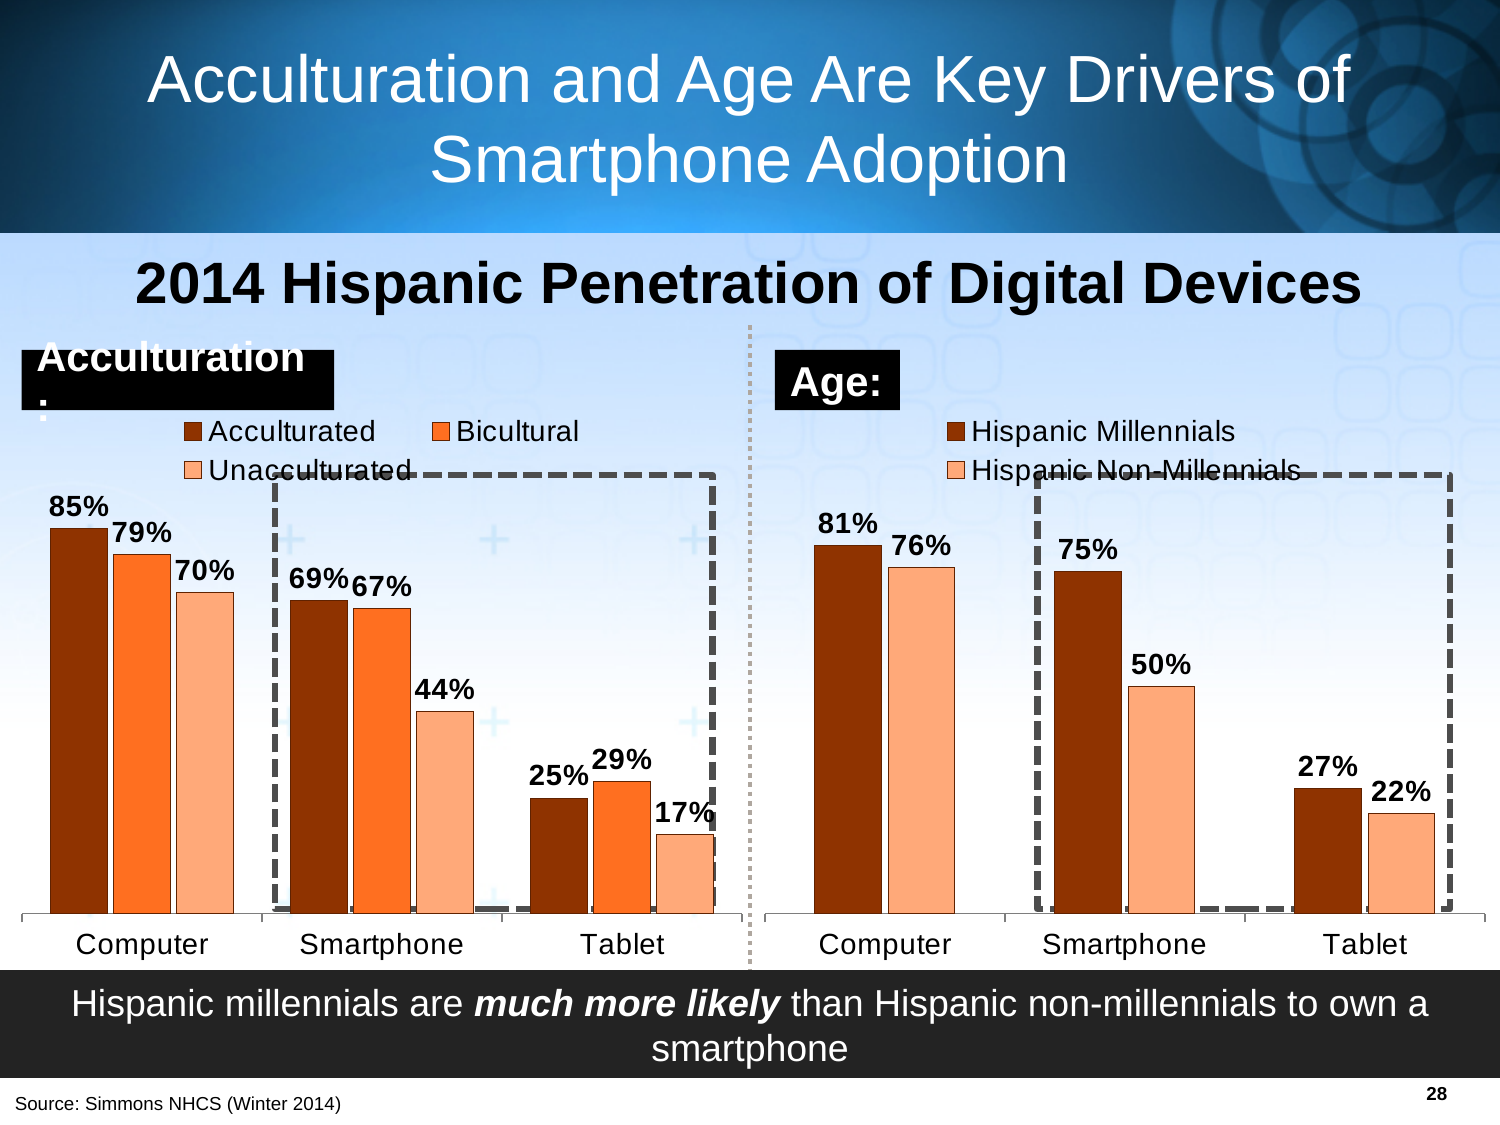

# Acculturation and Age Are Key Drivers of Smartphone Adoption
2014 Hispanic Penetration of Digital Devices
Acculturation:
Age:

### Chart

| Category | Acculturated | Bicultural | Unacculturated |
|---|---|---|---|
| Computer | 0.8466394291182683 | 0.7885286982820631 | 0.7047163425468607 |
| Smartphone | 0.6875497984216352 | 0.6704323186194332 | 0.44326901748568487 |
| Tablet | 0.25375855777399764 | 0.2897285306097303 | 0.17382092822094208 |

### Chart

| Category | Hispanic Millennials | Hispanic Non-Millennials |
|---|---|---|
| Computer | 0.8080374589667388 | 0.7608008705723219 |
| Smartphone | 0.7508047579402526 | 0.4992747839786746 |
| Tablet | 0.27480027195561807 | 0.22017287380937992 |

Hispanic millennials are much more likely than Hispanic non-millennials to own a smartphone
28
Source: Simmons NHCS (Winter 2014)